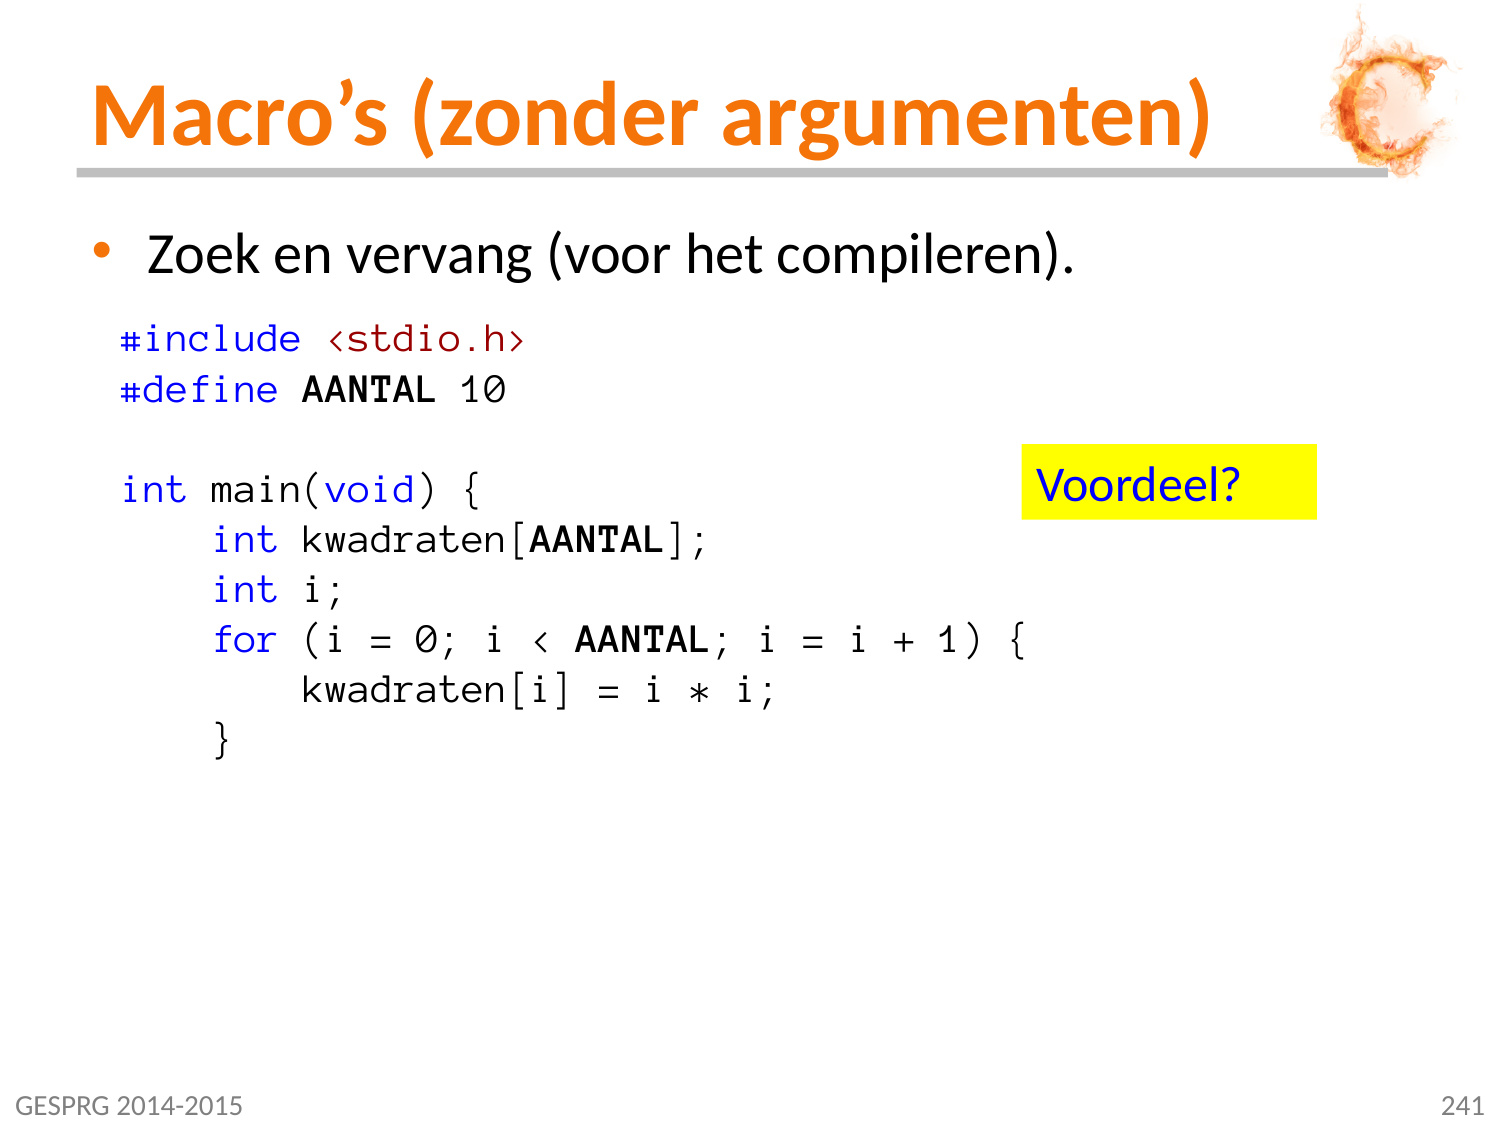

# Macro’s (zonder argumenten)
Zoek en vervang (voor het compileren).
#include <stdio.h>
#define AANTAL 10

int main(void) {
    int kwadraten[AANTAL];
    int i;
    for (i = 0; i < AANTAL; i = i + 1) {
        kwadraten[i] = i * i;
    }
Voordeel?
GESPRG 2014-2015
241